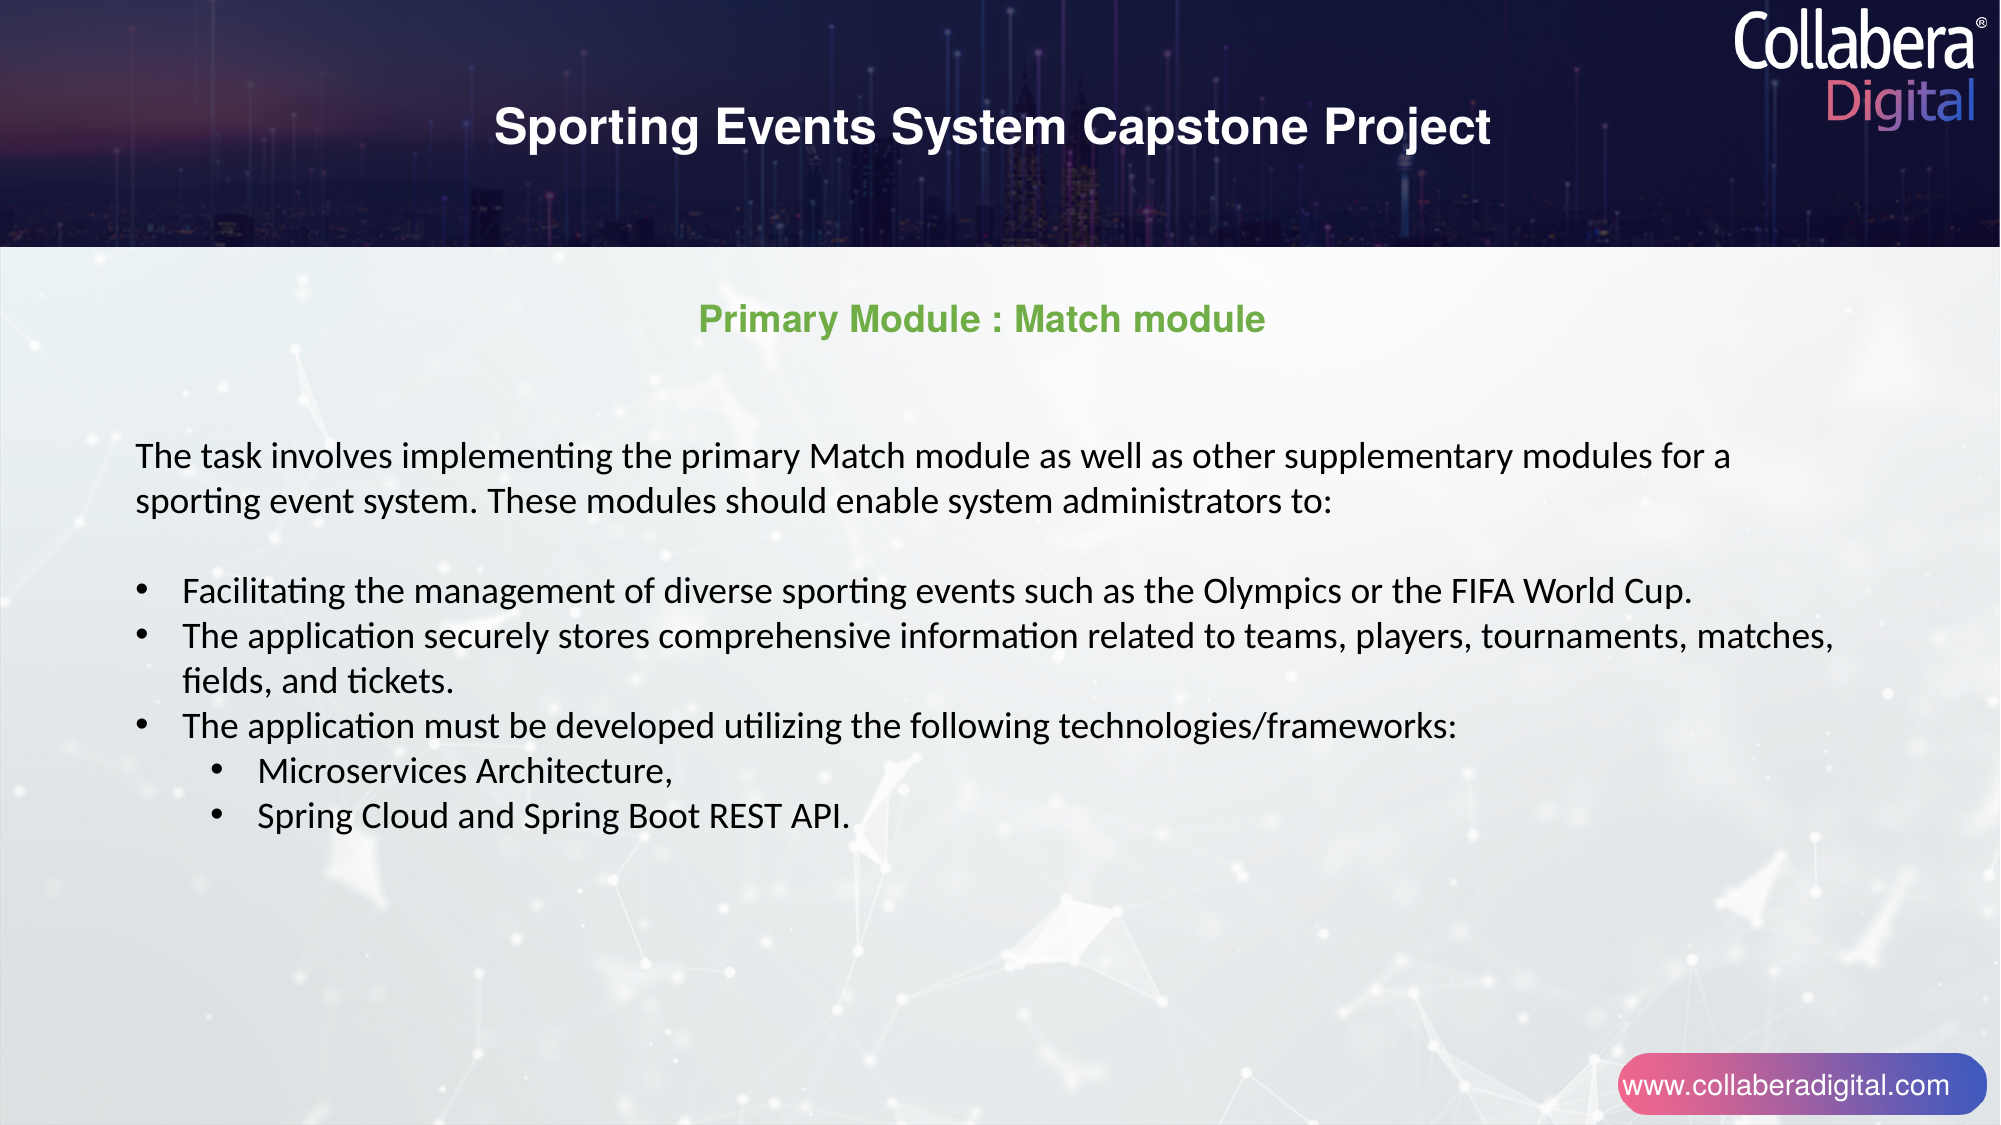

Sporting Events System Capstone Project

Primary Module : Match module
The task involves implementing the primary Match module as well as other supplementary modules for a sporting event system. These modules should enable system administrators to:

Facilitating the management of diverse sporting events such as the Olympics or the FIFA World Cup.
The application securely stores comprehensive information related to teams, players, tournaments, matches, fields, and tickets.
The application must be developed utilizing the following technologies/frameworks:
Microservices Architecture,
Spring Cloud and Spring Boot REST API.